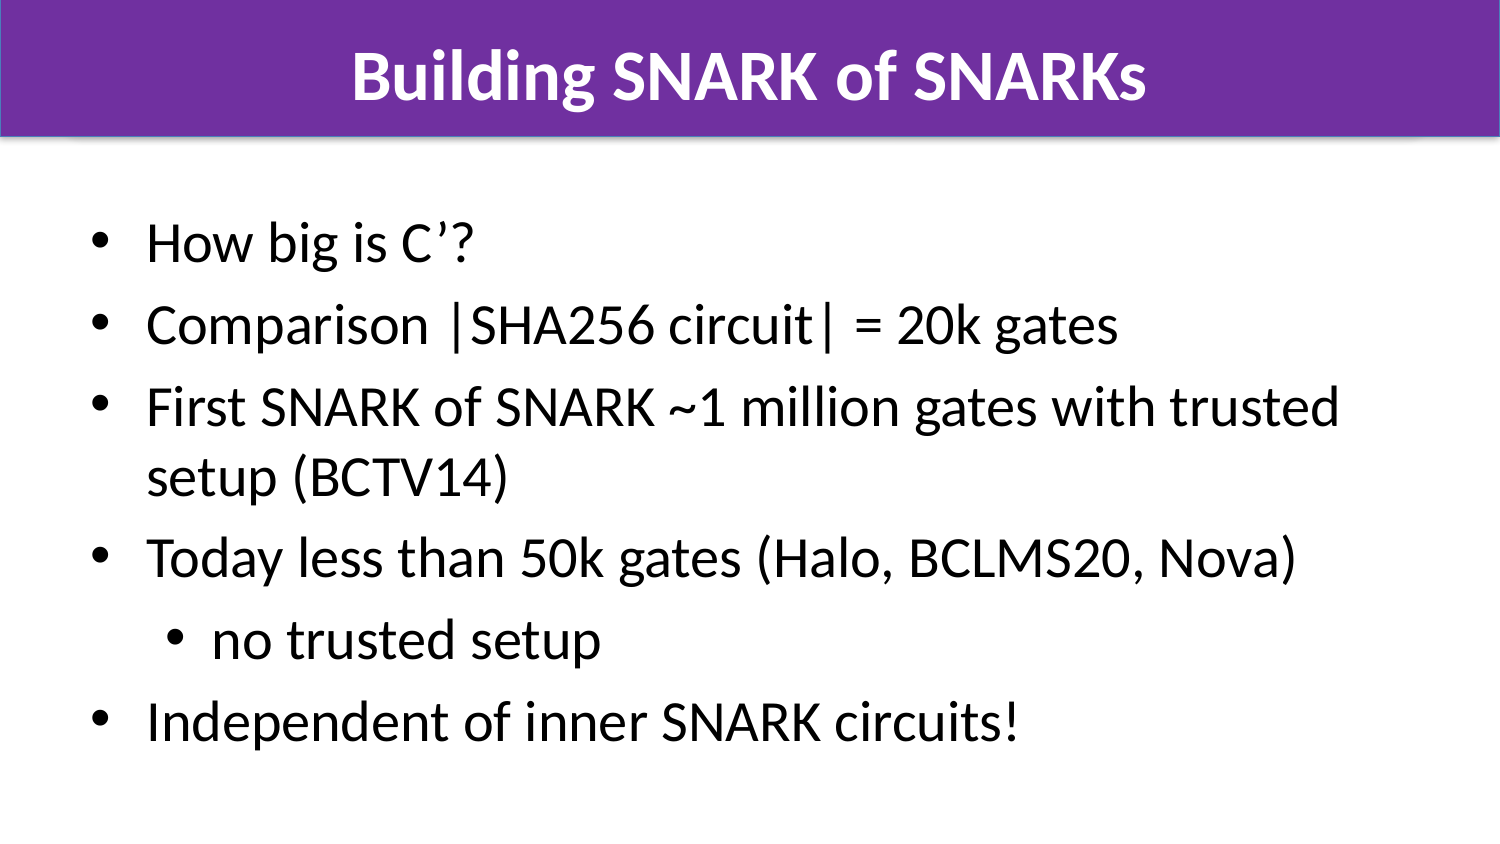

# Building SNARK of SNARKs
How big is C’?
Comparison |SHA256 circuit| = 20k gates
First SNARK of SNARK ~1 million gates with trusted setup (BCTV14)
Today less than 50k gates (Halo, BCLMS20, Nova)
no trusted setup
Independent of inner SNARK circuits!